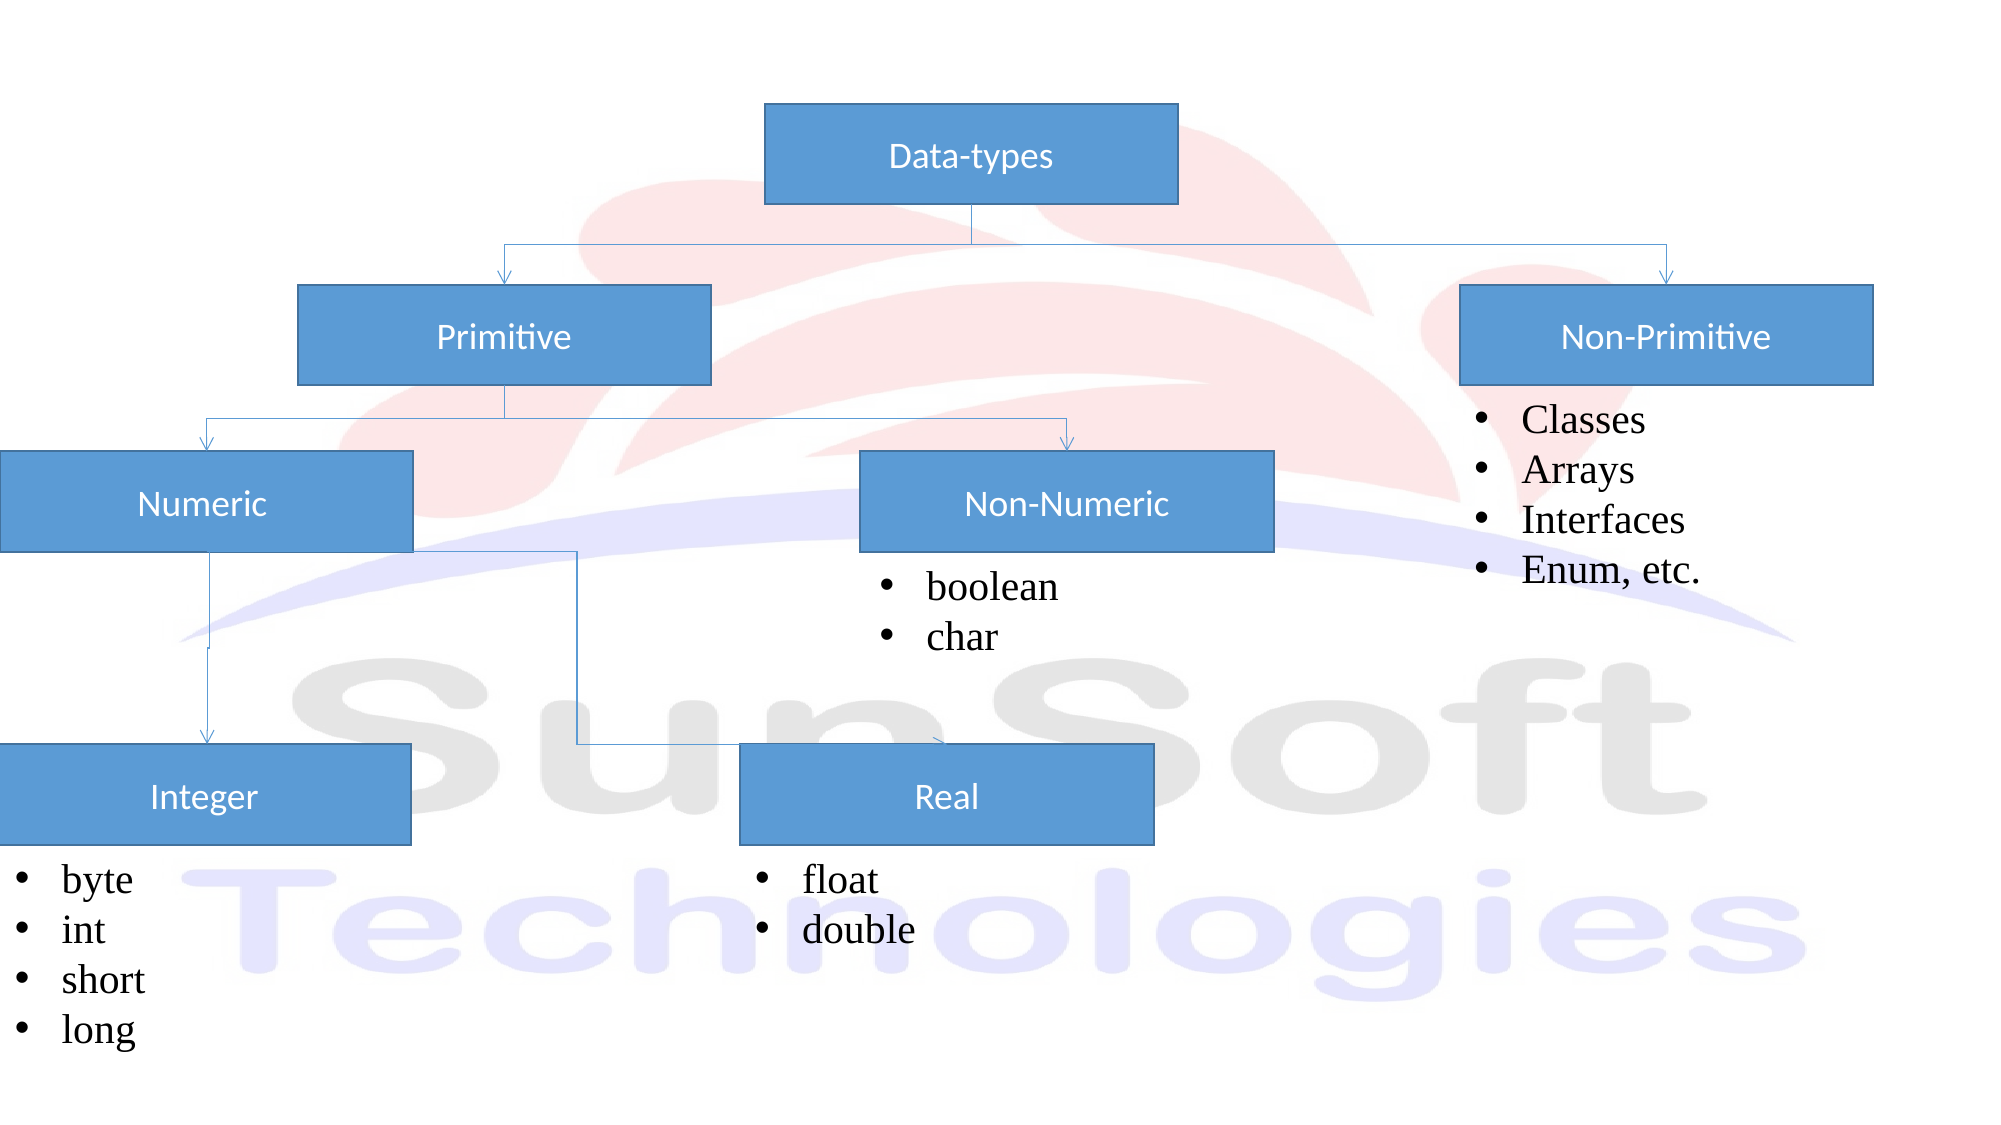

Data-types
Primitive
Non-Primitive
Classes
Arrays
Interfaces
Enum, etc.
Non-Numeric
Numeric
boolean
char
Integer
Real
byte
int
short
long
float
double